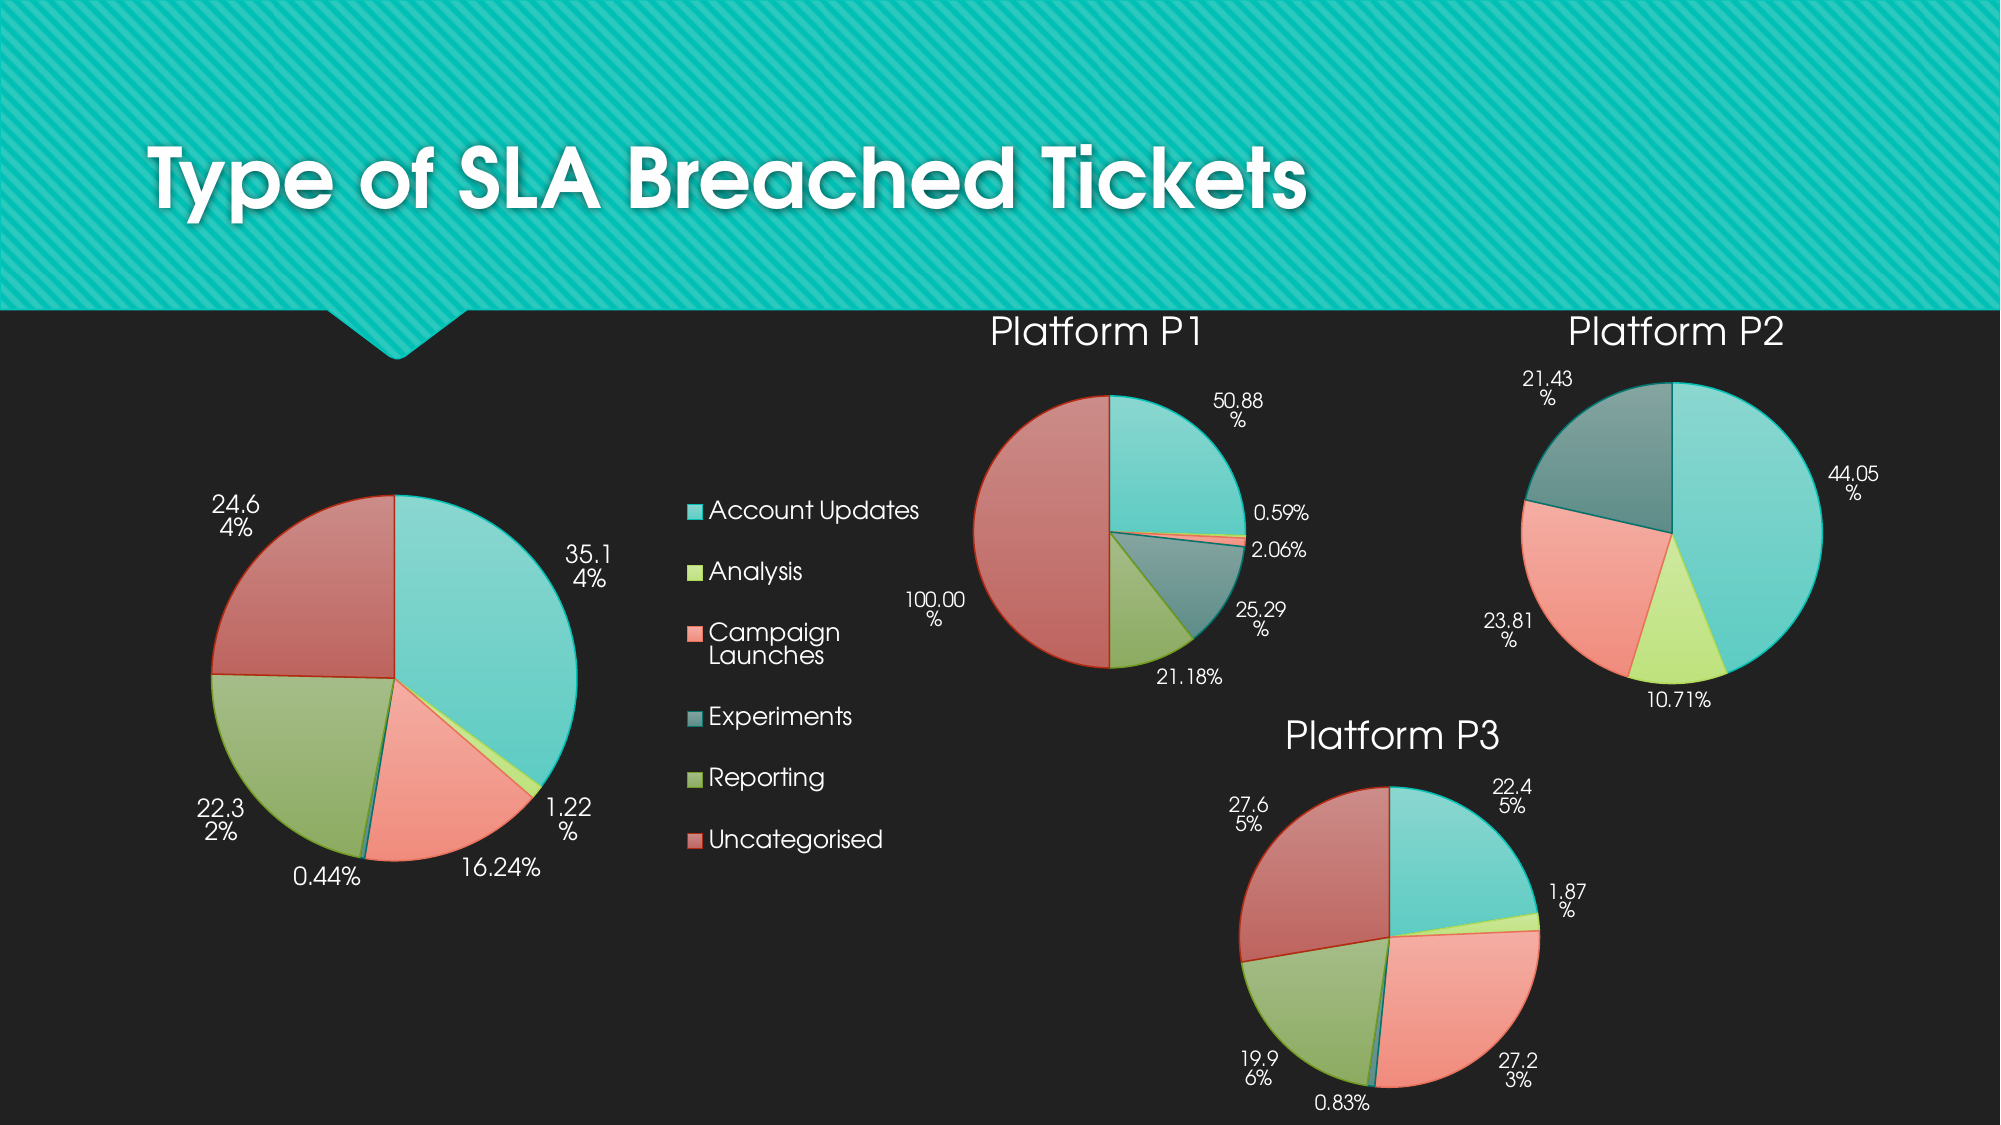

# Type of SLA Breached Tickets

### Chart: Platform P1

| Category | Total |
|---|---|
| Account Updates | 0.5088235294117647 |
| Analysis | 0.0058823529411764705 |
| Campaign Launches | 0.020588235294117647 |
| Experiments | 0.2529411764705882 |
| Reporting | 0.21176470588235294 |
| Uncategorised | 1.0 |

### Chart: Platform P2

| Category | Total |
|---|---|
| Account Updates | 0.44047619047619047 |
| Campaign Launches | 0.10714285714285714 |
| Reporting | 0.23809523809523808 |
| Uncategorised | 0.21428571428571427 |

### Chart

| Category | Total |
|---|---|
| Account Updates | 0.35138121546961326 |
| Analysis | 0.012154696132596685 |
| Campaign Launches | 0.16243093922651933 |
| Experiments | 0.004419889502762431 |
| Reporting | 0.22320441988950276 |
| Uncategorised | 0.24640883977900552 |

### Chart: Platform P3

| Category | Total |
|---|---|
| Account Updates | 0.22453222453222454 |
| Analysis | 0.018711018711018712 |
| Campaign Launches | 0.27234927234927236 |
| Experiments | 0.008316008316008316 |
| Reporting | 0.1995841995841996 |
| Uncategorised | 0.2765072765072765 |